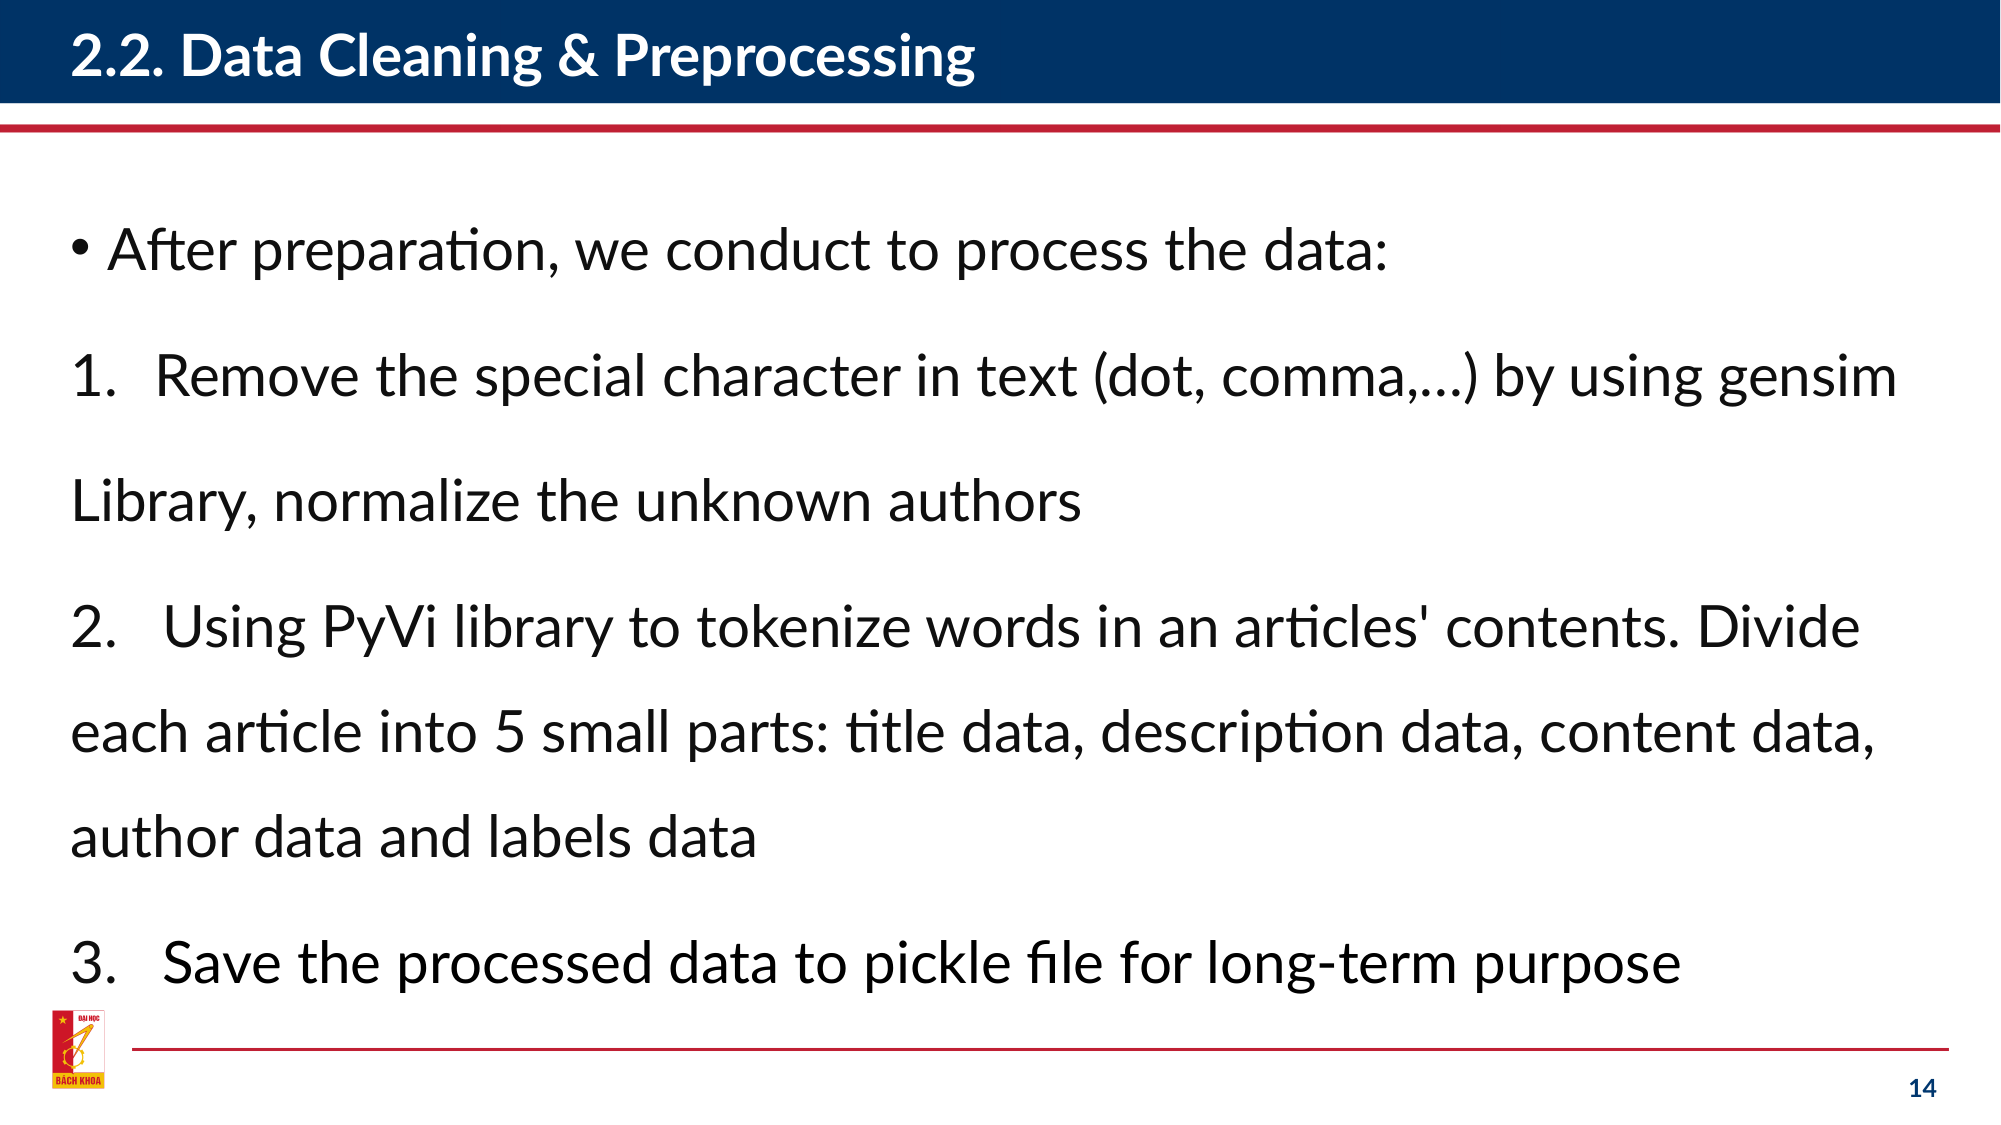

# 2.2. Data Cleaning & Preprocessing
After preparation, we conduct to process the data:
Remove the special character in text (dot, comma,…) by using gensim
Library, normalize the unknown authors
2.   Using PyVi library to tokenize words in an articles' contents. Divide each article into 5 small parts: title data, description data, content data, author data and labels data
3.   Save the processed data to pickle file for long-term purpose

14